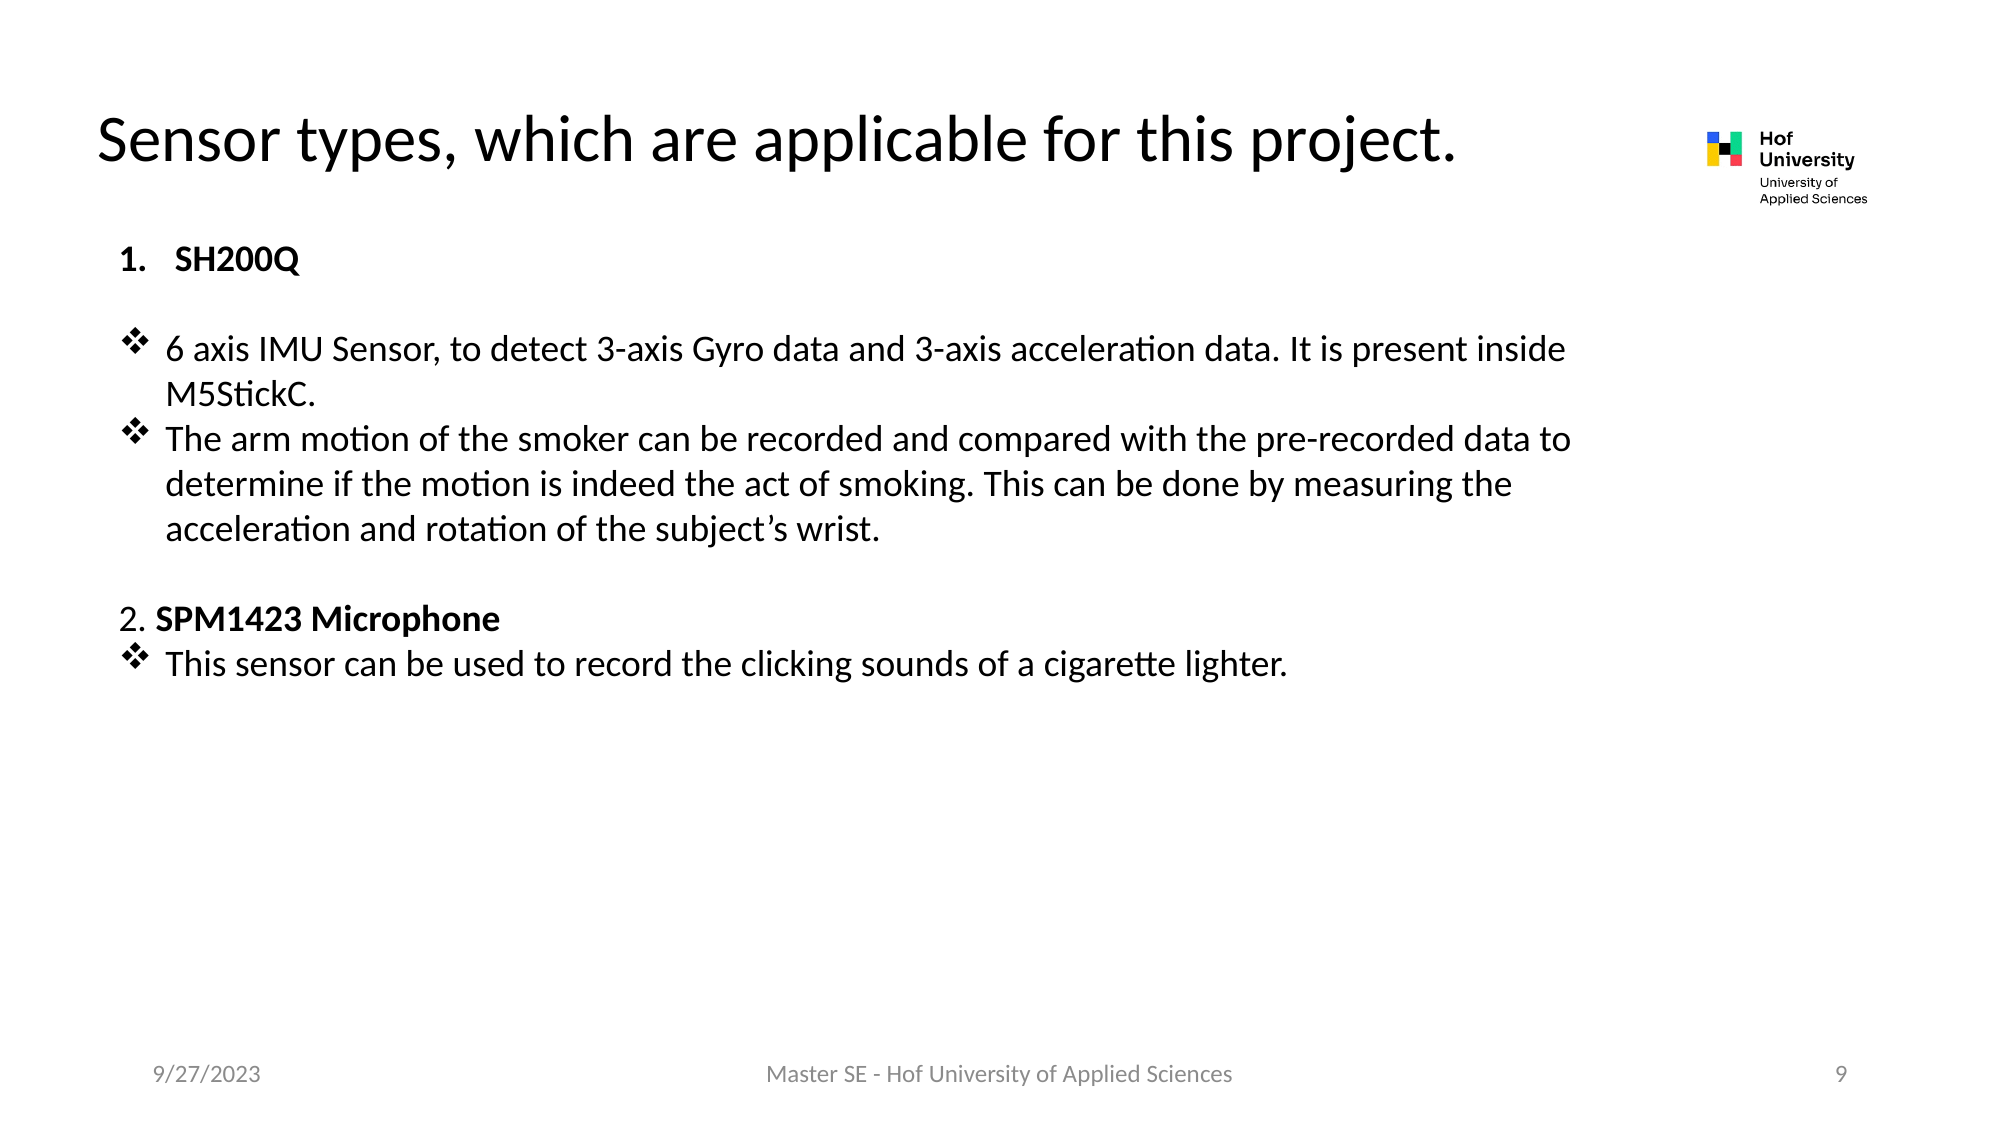

Sensor types, which are applicable for this project.
SH200Q

6 axis IMU Sensor, to detect 3-axis Gyro data and 3-axis acceleration data. It is present inside M5StickC.
The arm motion of the smoker can be recorded and compared with the pre-recorded data to determine if the motion is indeed the act of smoking. This can be done by measuring the acceleration and rotation of the subject’s wrist.

2. SPM1423 Microphone
This sensor can be used to record the clicking sounds of a cigarette lighter.
9/27/2023
Master SE - Hof University of Applied Sciences
9